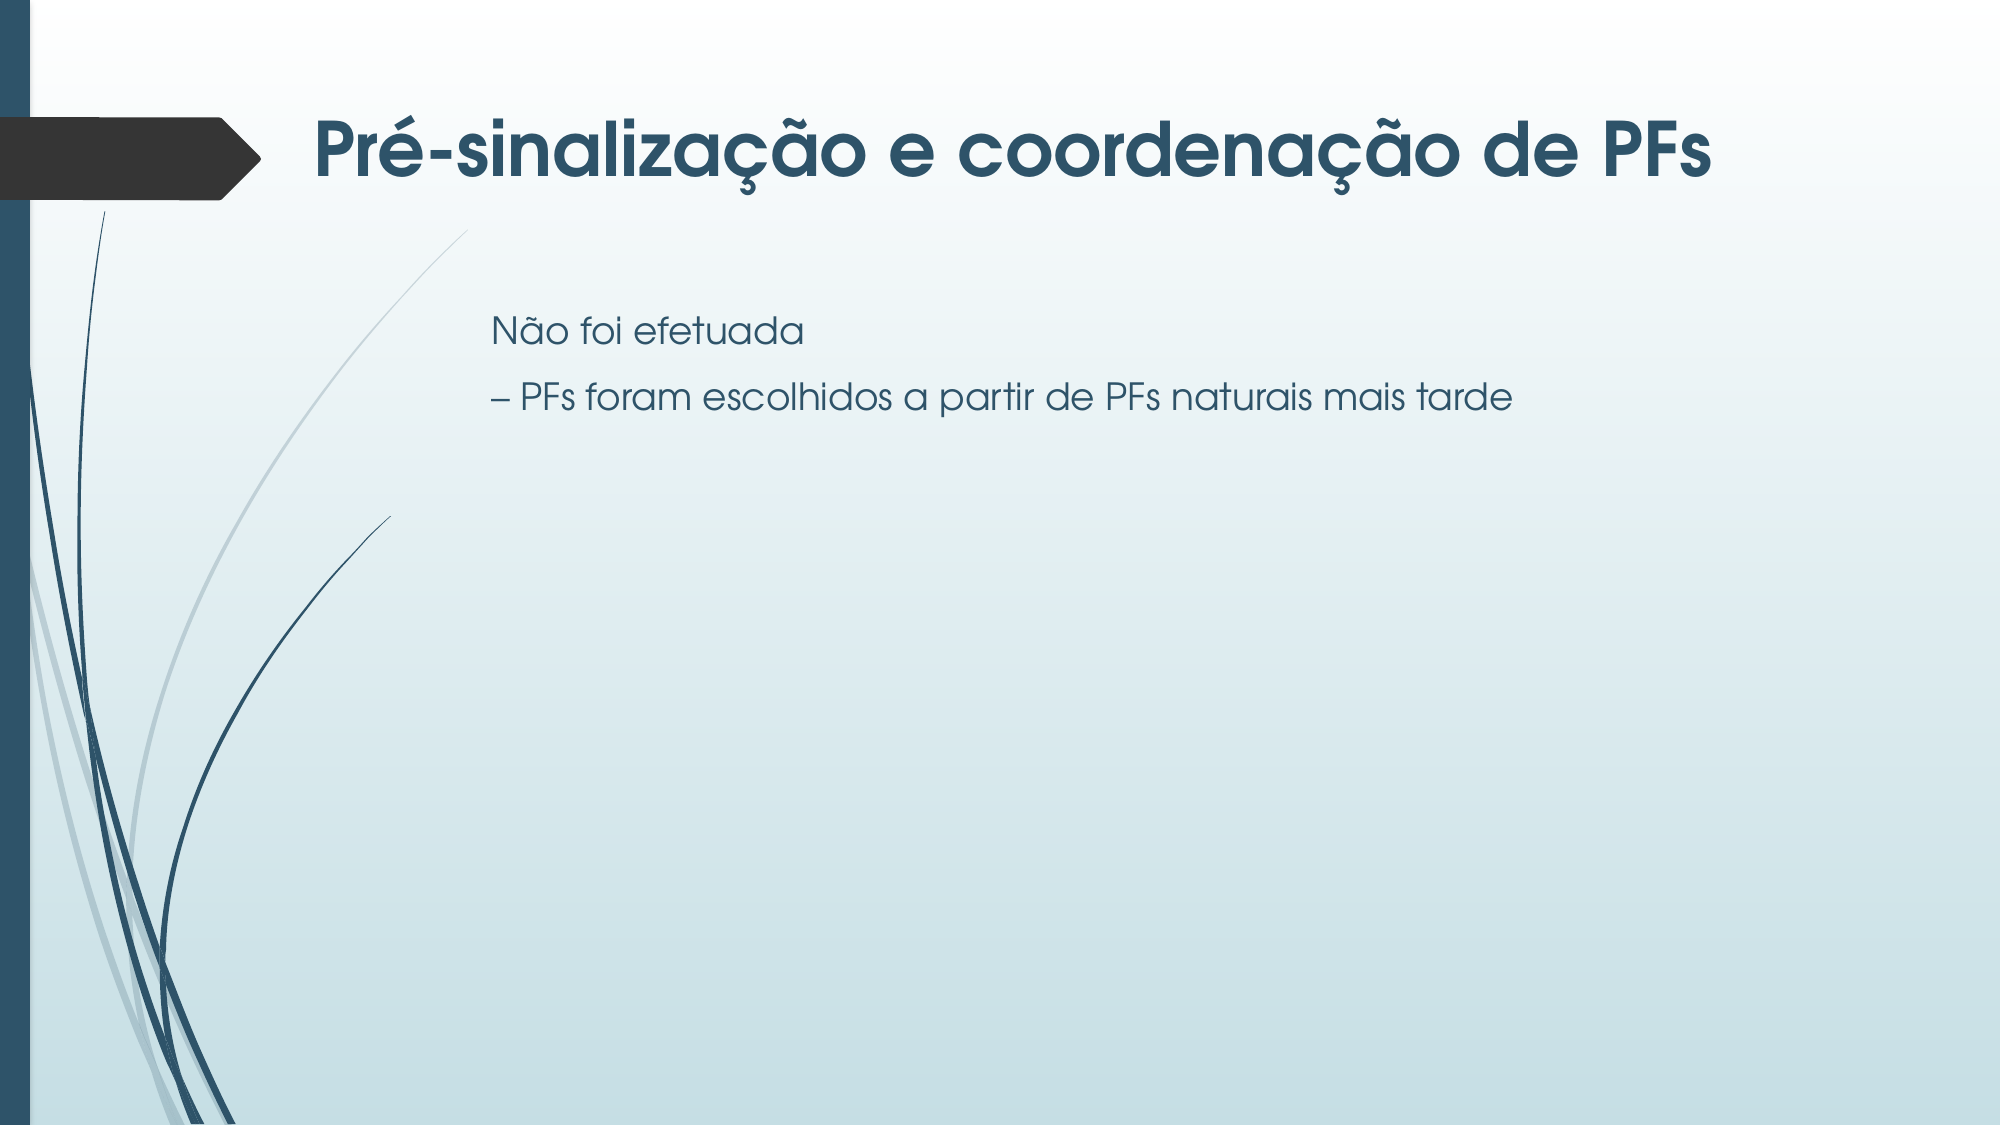

Pré-sinalização e coordenação de PFs
Não foi efetuada
– PFs foram escolhidos a partir de PFs naturais mais tarde